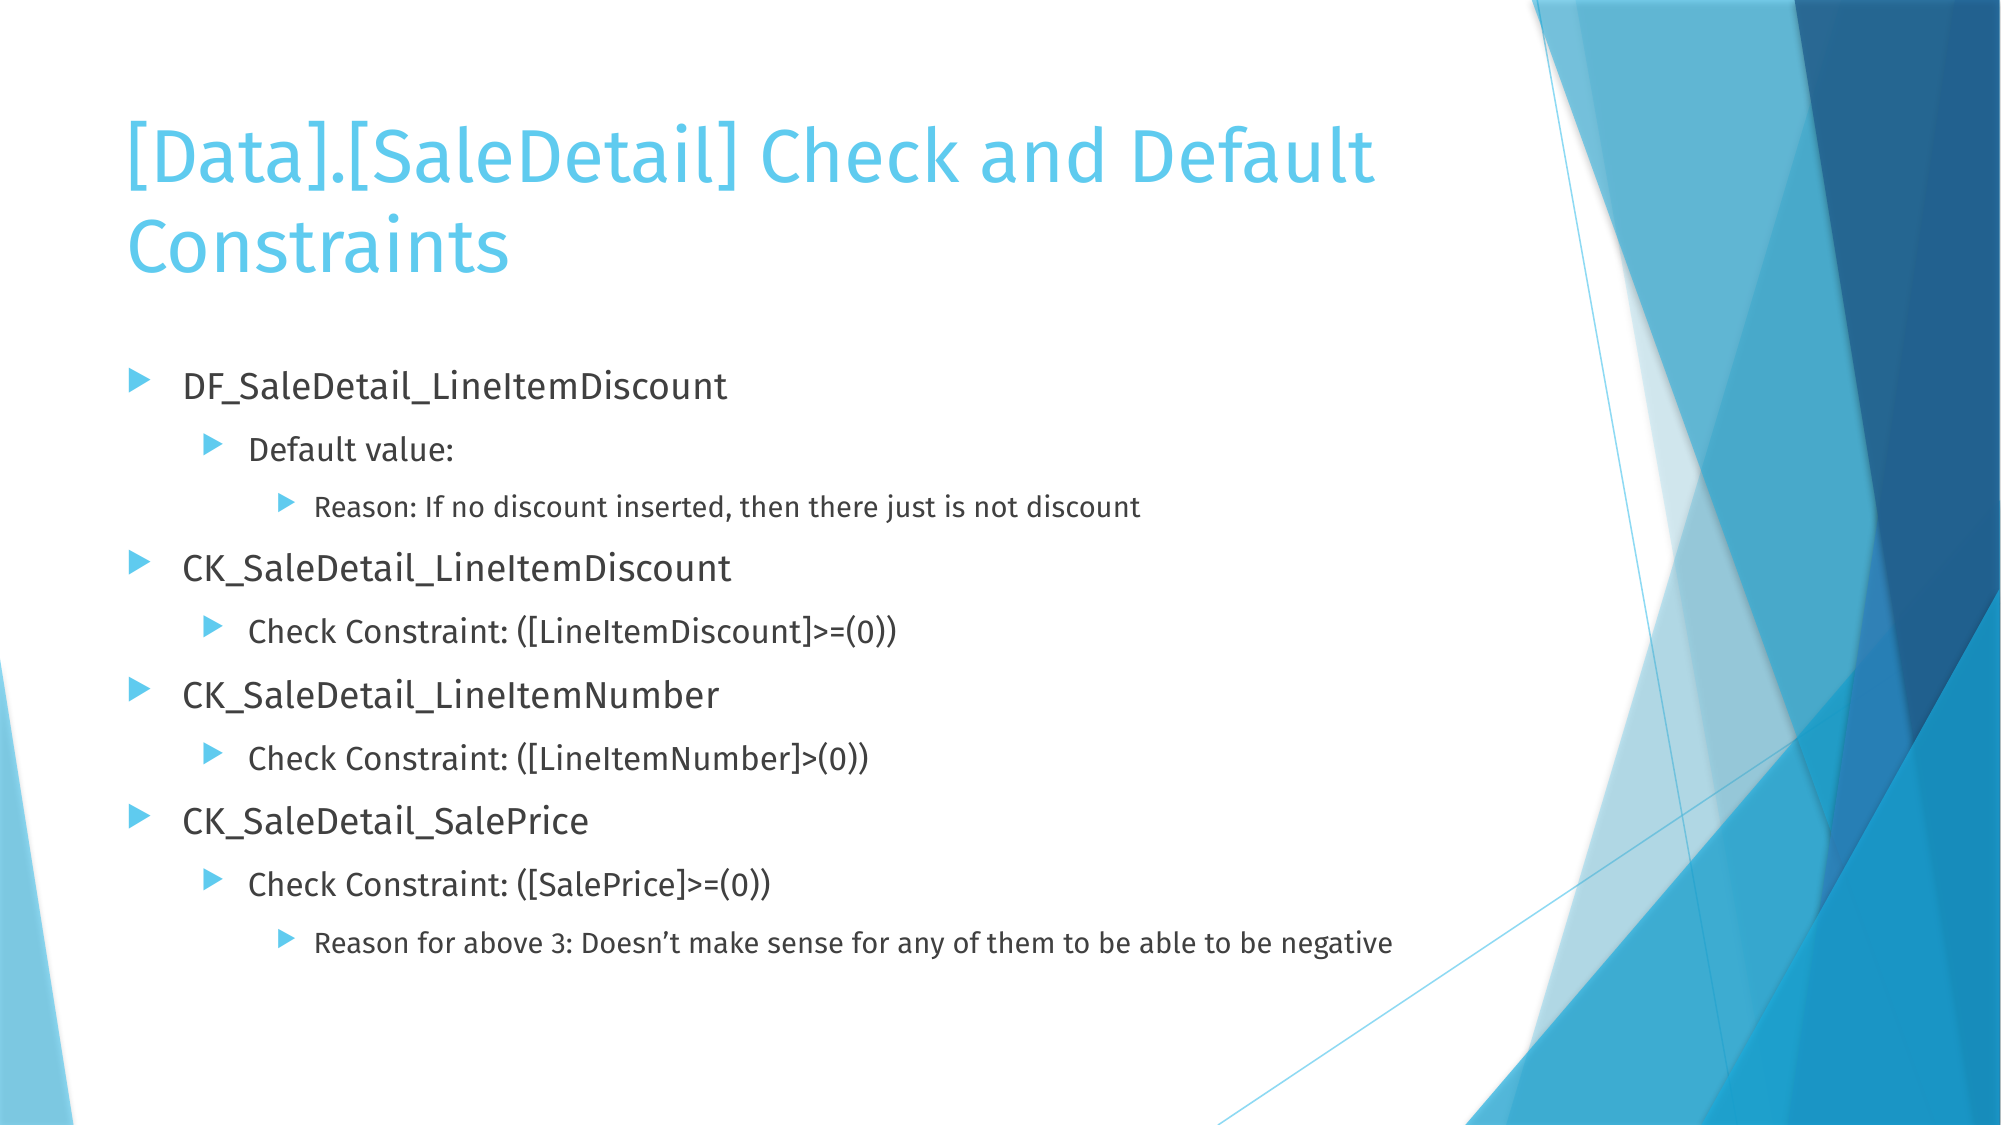

# [Data].[SaleDetail] Check and Default Constraints
DF_SaleDetail_LineItemDiscount
Default value:
Reason: If no discount inserted, then there just is not discount
CK_SaleDetail_LineItemDiscount
Check Constraint: ([LineItemDiscount]>=(0))
CK_SaleDetail_LineItemNumber
Check Constraint: ([LineItemNumber]>(0))
CK_SaleDetail_SalePrice
Check Constraint: ([SalePrice]>=(0))
Reason for above 3: Doesn’t make sense for any of them to be able to be negative